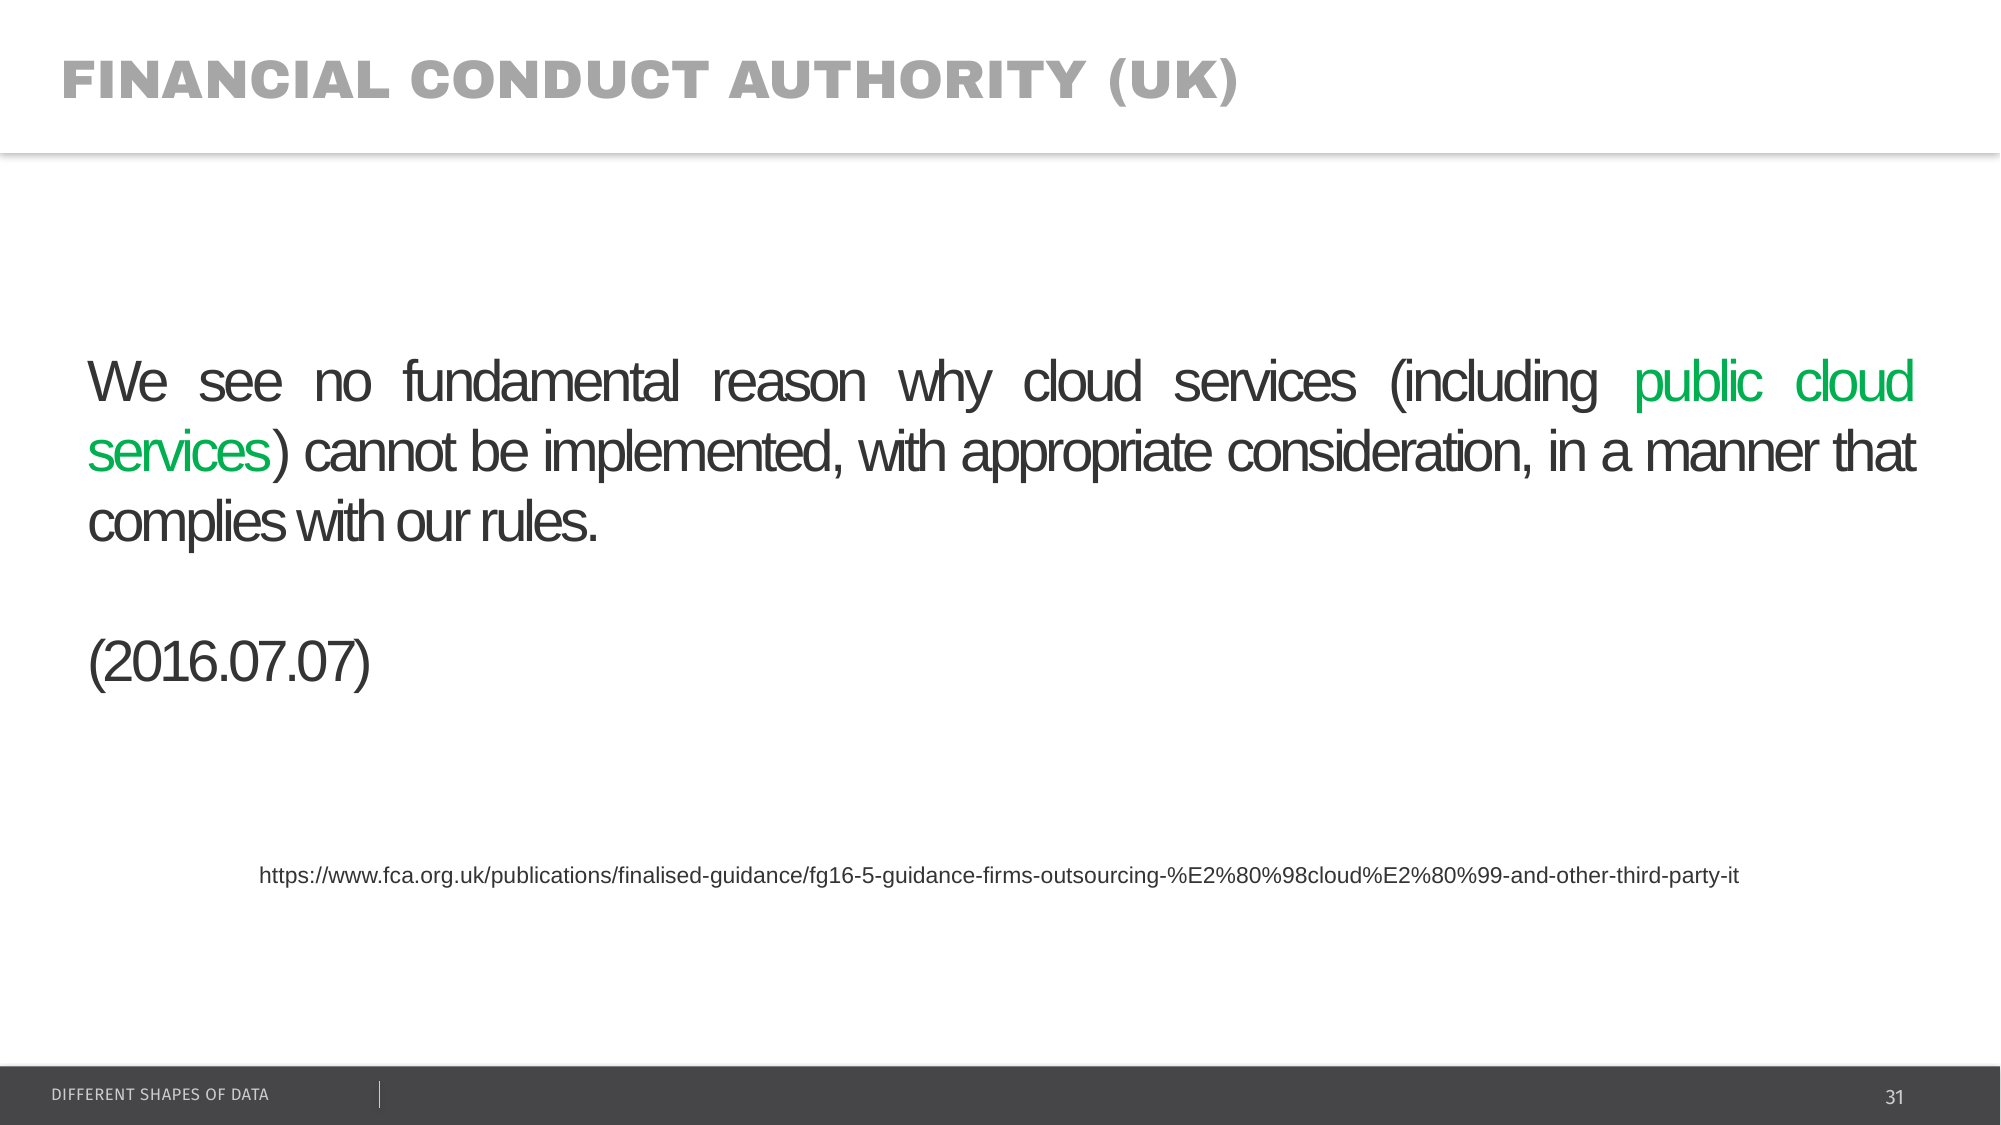

FINANCIAL CONDUCT AUTHORITY (UK)
We see no fundamental reason why cloud services (including public cloud services) cannot be implemented, with appropriate consideration, in a manner that complies with our rules.

(2016.07.07)

https://www.fca.org.uk/publications/finalised-guidance/fg16-5-guidance-firms-outsourcing-%E2%80%98cloud%E2%80%99-and-other-third-party-it